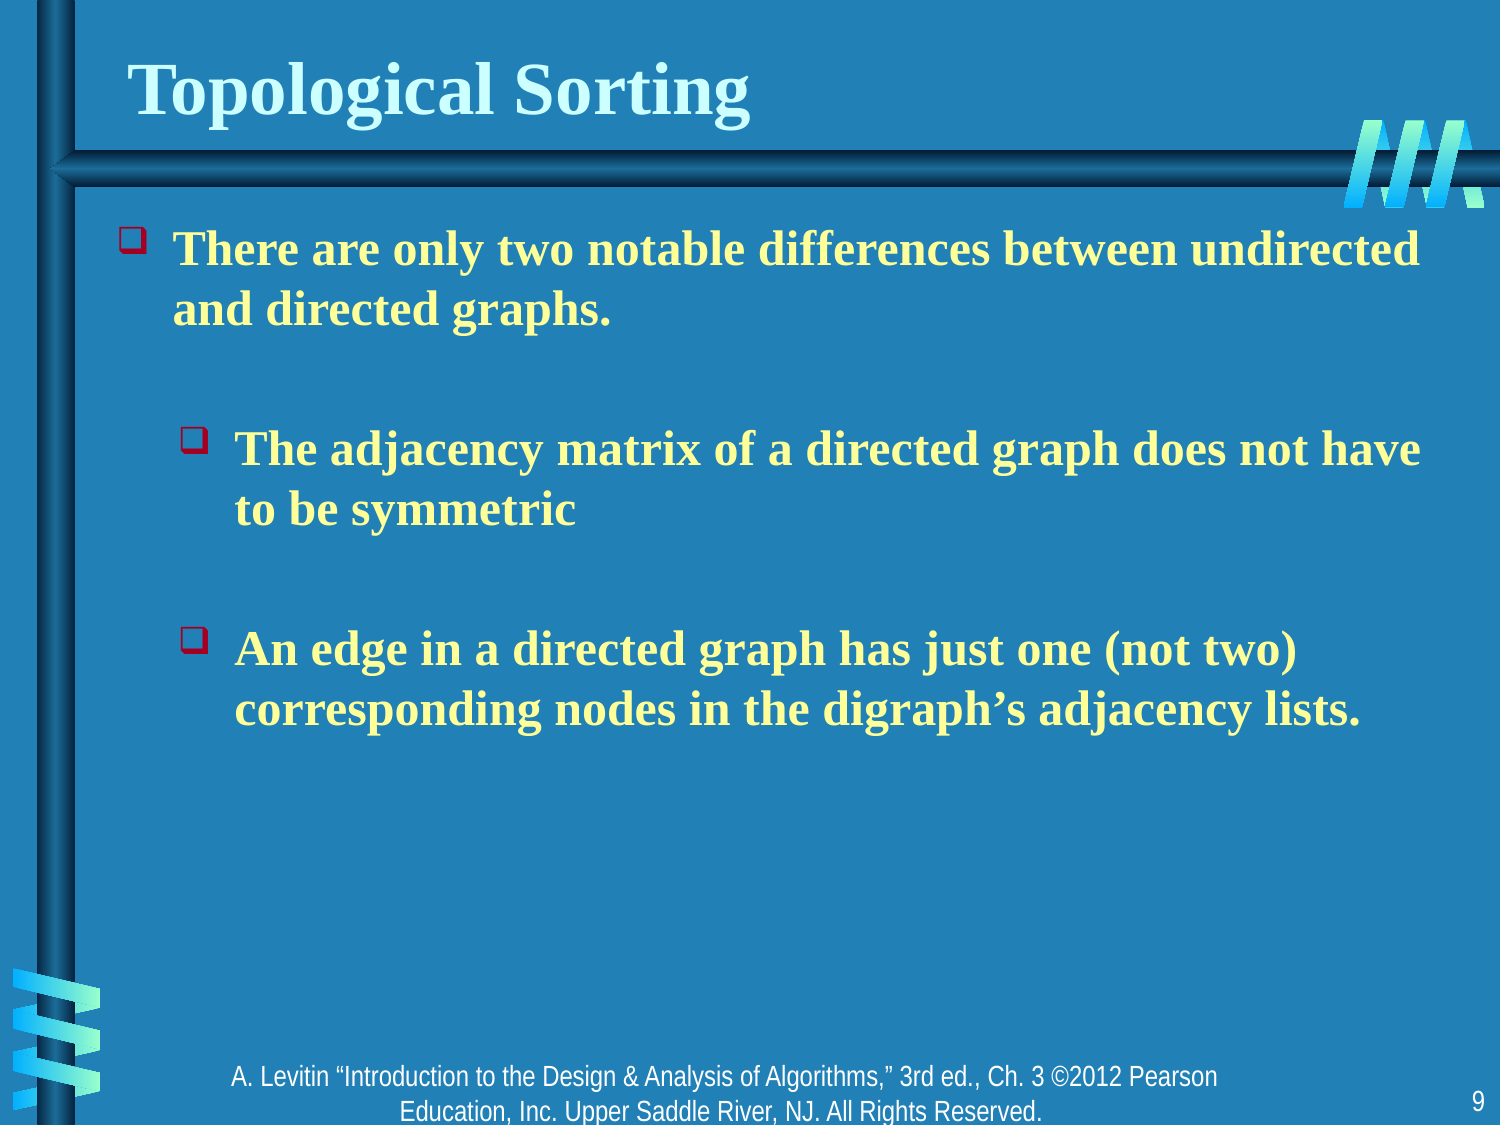

# Topological Sorting
There are only two notable differences between undirected and directed graphs.

The adjacency matrix of a directed graph does not have to be symmetric

An edge in a directed graph has just one (not two) corresponding nodes in the digraph’s adjacency lists.

A. Levitin “Introduction to the Design & Analysis of Algorithms,” 3rd ed., Ch. 3 ©2012 Pearson Education, Inc. Upper Saddle River, NJ. All Rights Reserved.
9